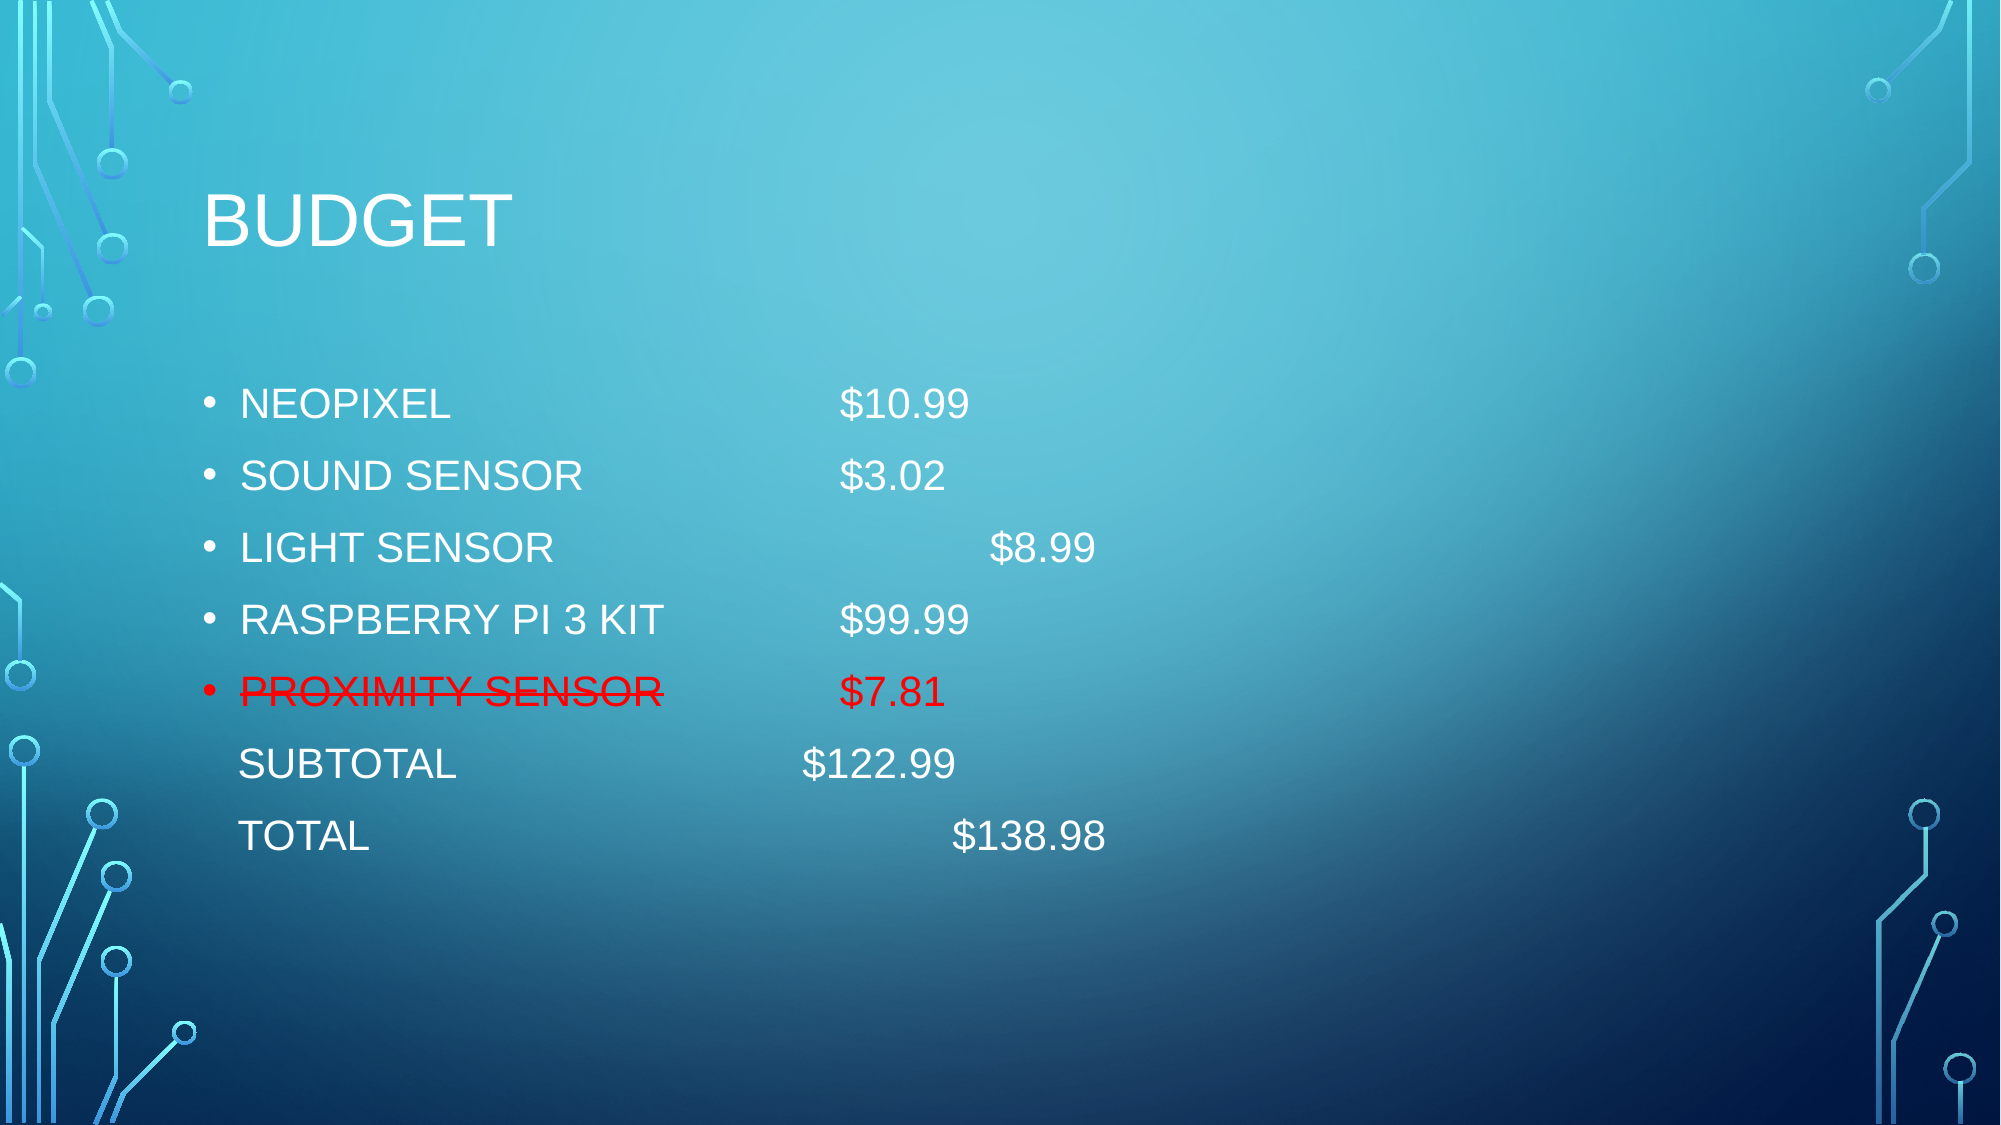

# BUDGET
NEOPIXEL 			$10.99
SOUND SENSOR 		$3.02
LIGHT SENSOR			$8.99
RASPBERRY PI 3 KIT		$99.99
PROXIMITY SENSOR		$7.81
   SUBTOTAL 			$122.99
   TOTAL				$138.98